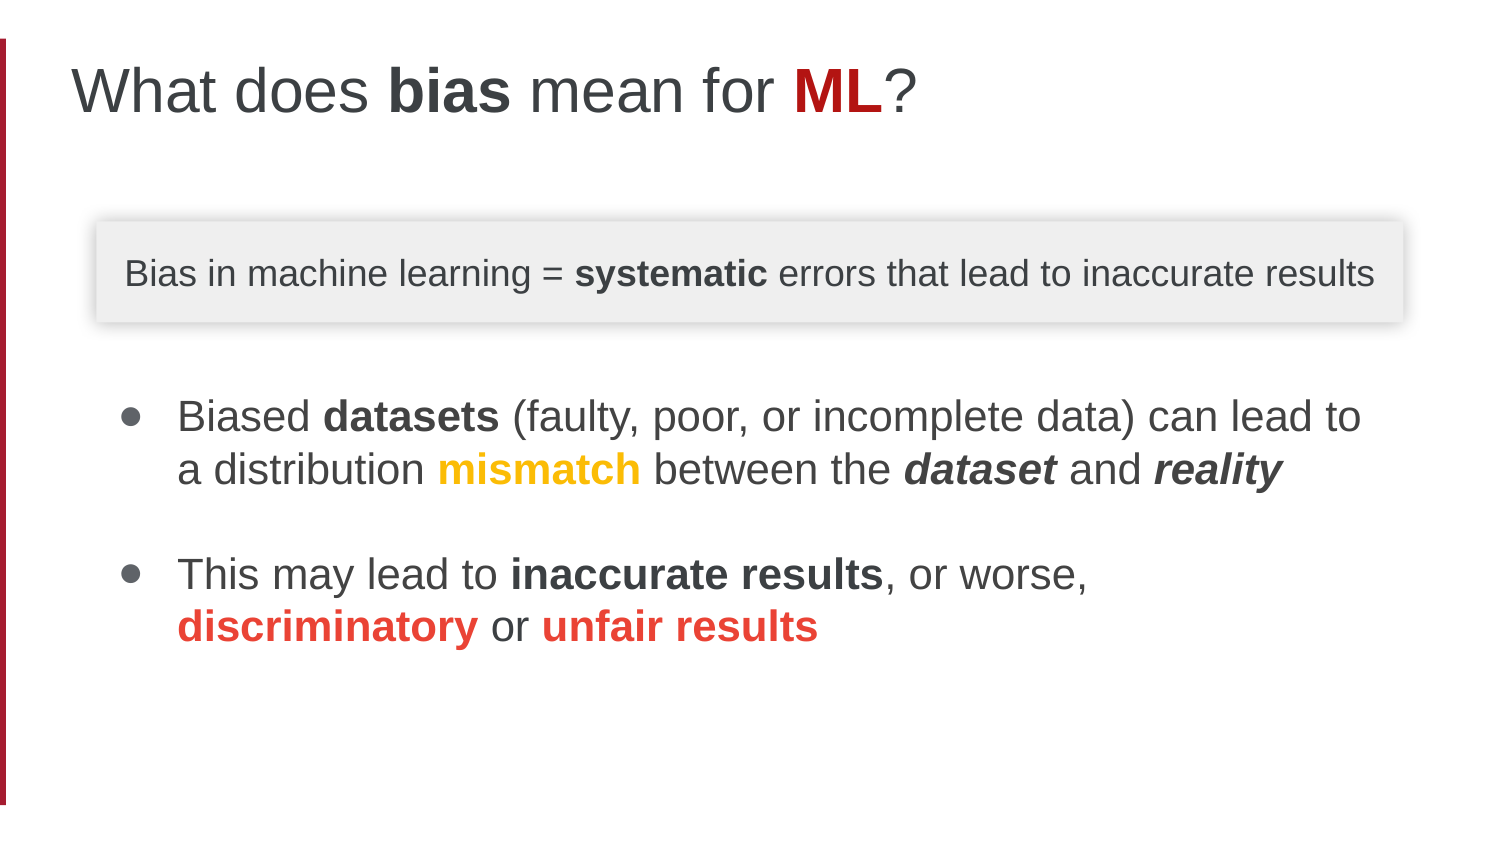

# What does bias mean for ML?

Bias in machine learning = systematic errors that lead to inaccurate results
Biased datasets (faulty, poor, or incomplete data) can lead to a distribution mismatch between the dataset and reality

This may lead to inaccurate results, or worse, discriminatory or unfair results